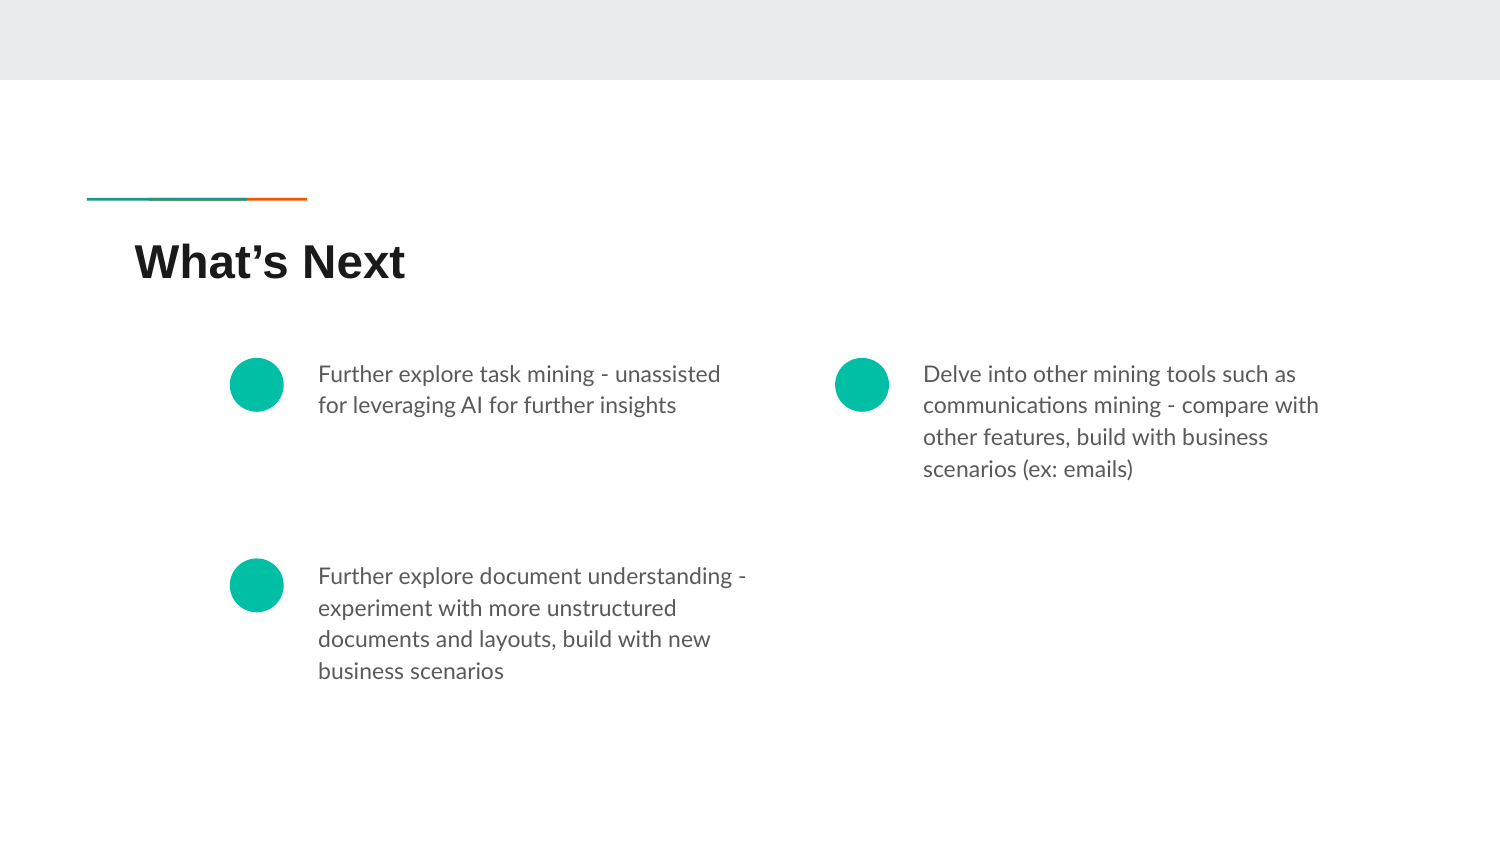

# What’s Next
Further explore task mining - unassisted for leveraging AI for further insights
Delve into other mining tools such as communications mining - compare with other features, build with business scenarios (ex: emails)

Further explore document understanding - experiment with more unstructured documents and layouts, build with new business scenarios